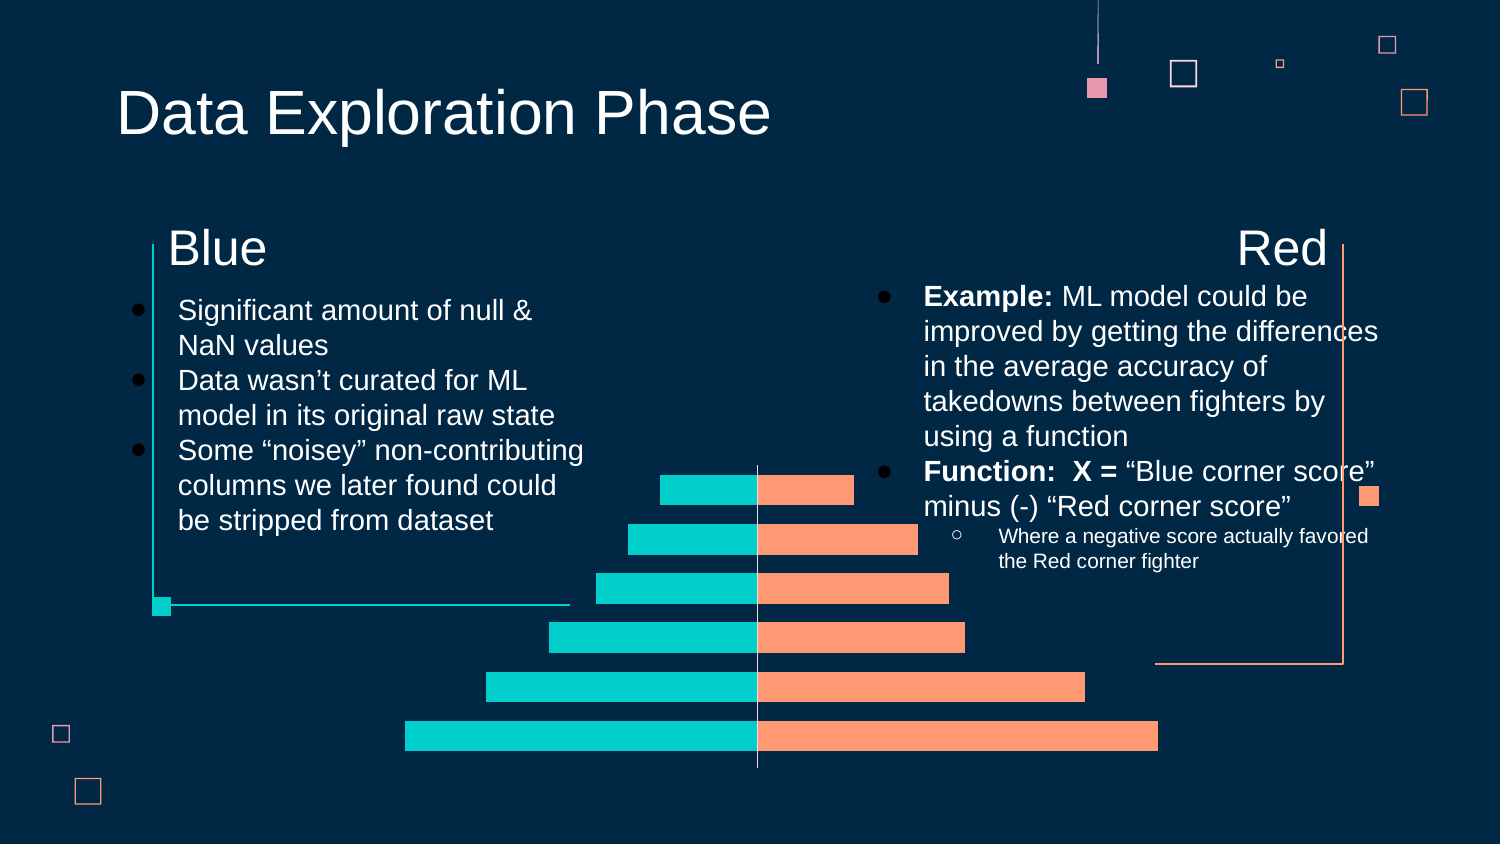

Data Exploration Phase
Red
# Blue

Example: ML model could be improved by getting the differences in the average accuracy of takedowns between fighters by using a function
Function:  X = “Blue corner score” minus (-) “Red corner score”
Where a negative score actually favored the Red corner fighter

Significant amount of null & NaN values
Data wasn’t curated for ML model in its original raw state
Some “noisey” non-contributing columns we later found could be stripped from dataset